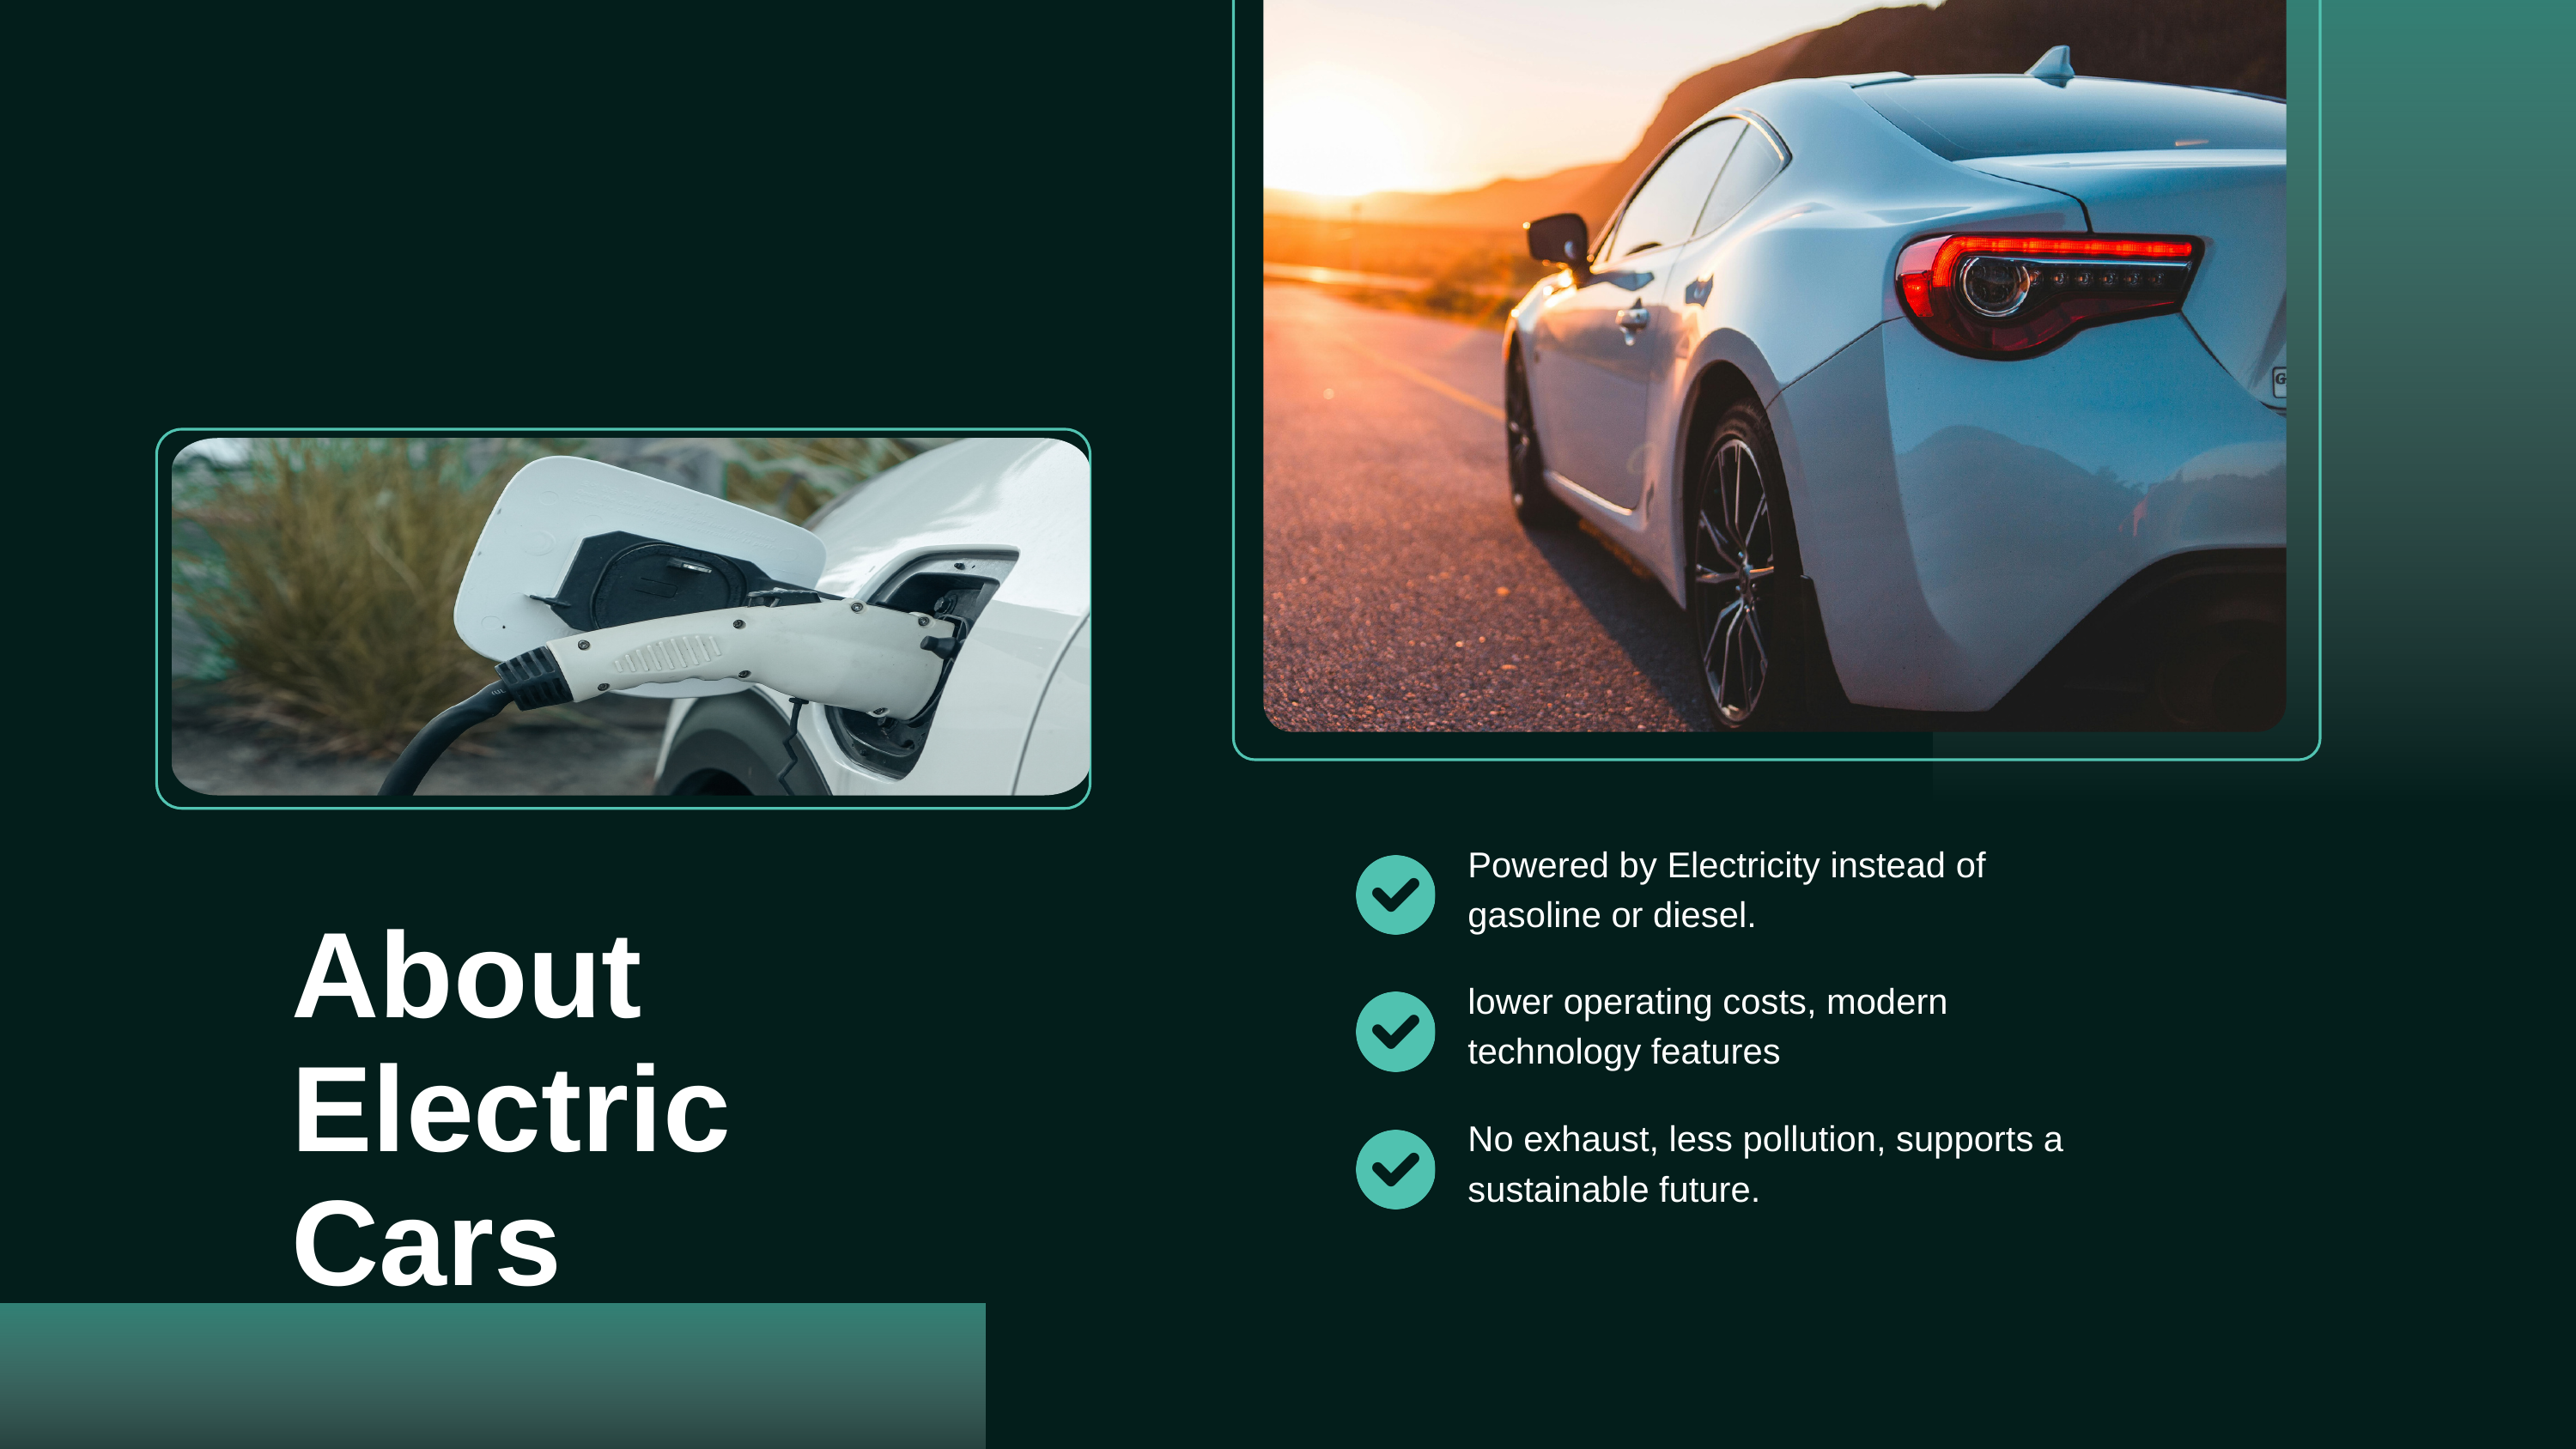

Powered by Electricity instead of gasoline or diesel.

About Electric Cars
lower operating costs, modern technology features

No exhaust, less pollution, supports a sustainable future.